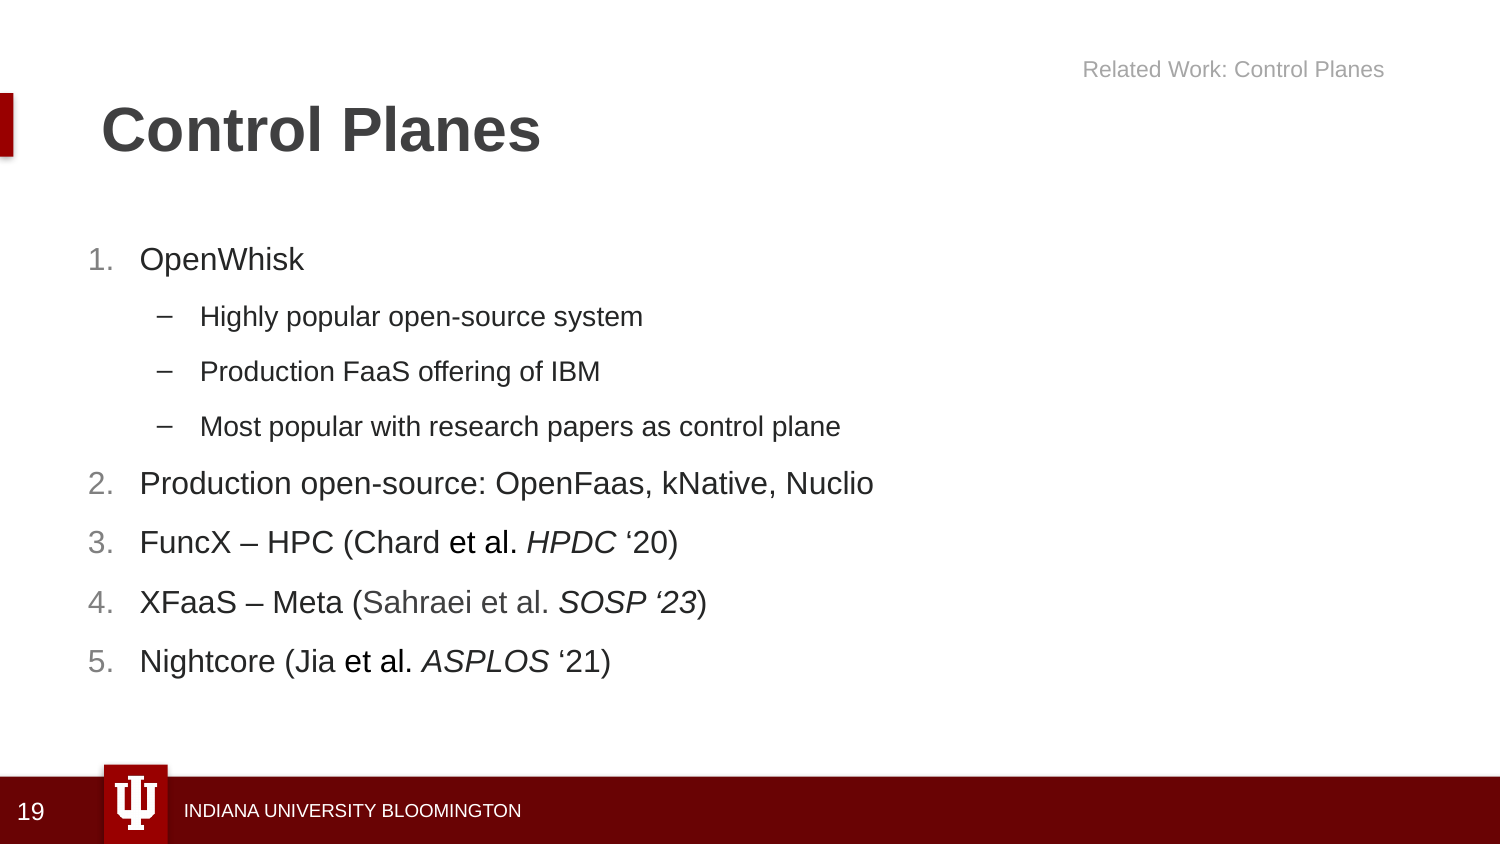

Related Work: Control Planes
# Control Planes
OpenWhisk
Highly popular open-source system
Production FaaS offering of IBM
Most popular with research papers as control plane
Production open-source: OpenFaas, kNative, Nuclio
FuncX – HPC (Chard et al. HPDC ‘20)
XFaaS – Meta (Sahraei et al. SOSP ‘23)
Nightcore (Jia et al. ASPLOS ‘21)
19